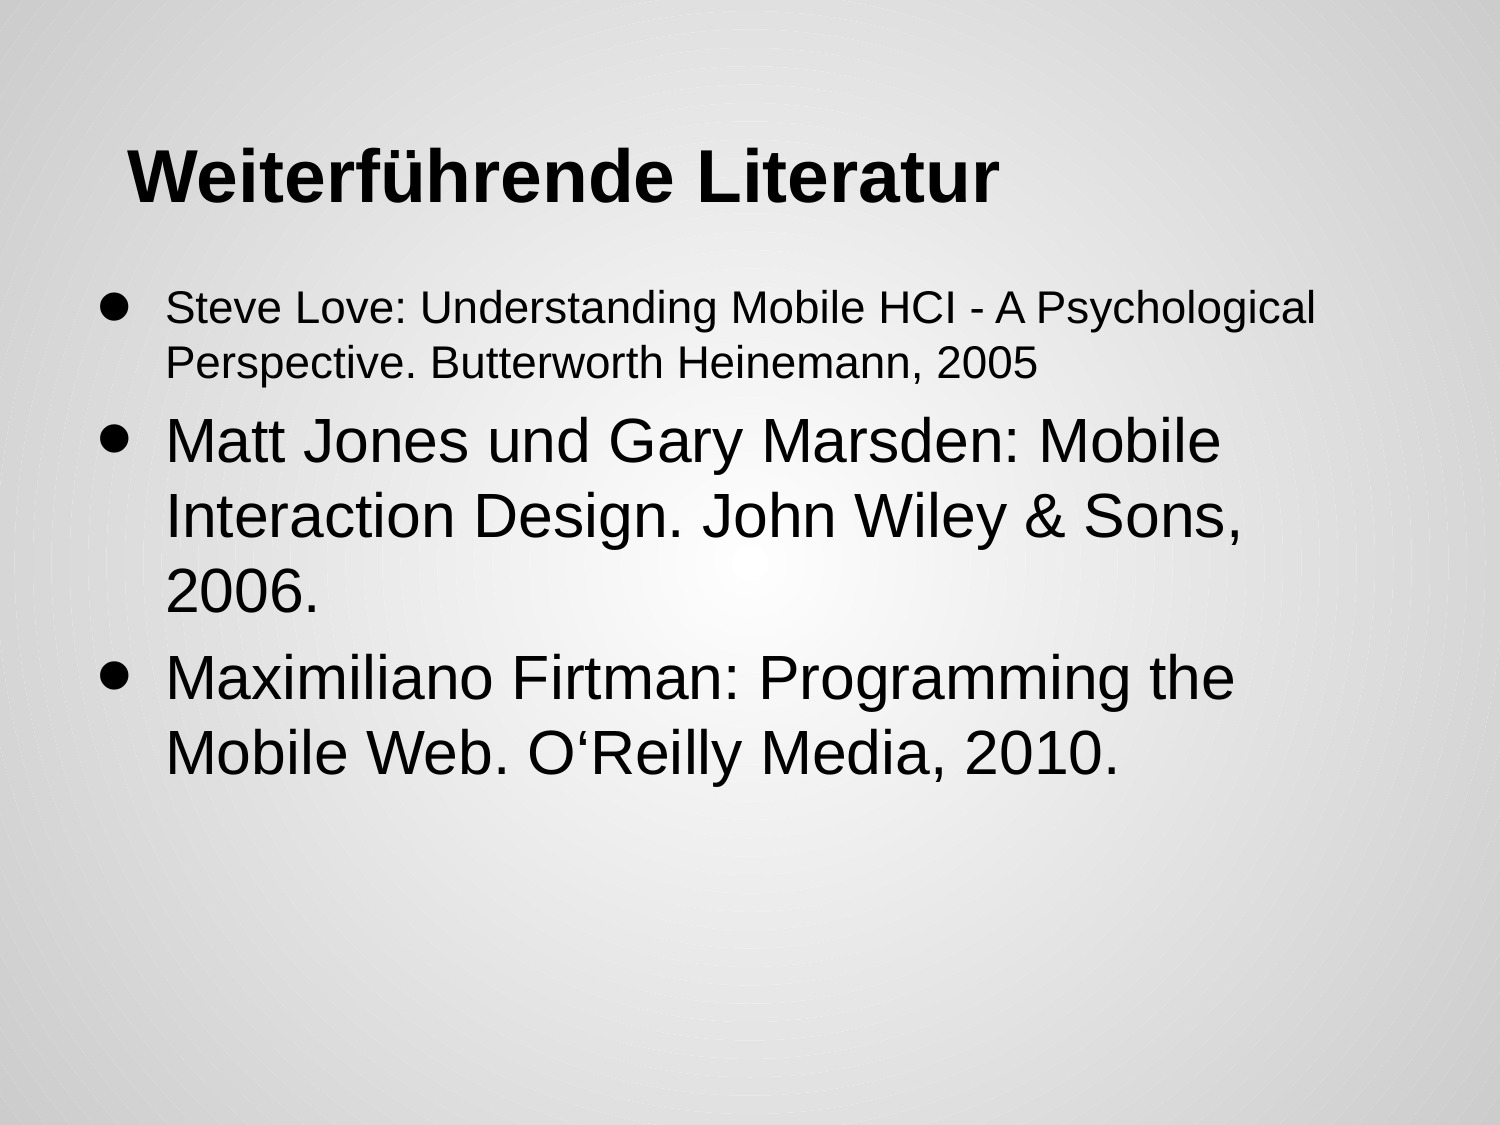

# Weiterführende Literatur
Steve Love: Understanding Mobile HCI - A Psychological Perspective. Butterworth Heinemann, 2005
Matt Jones und Gary Marsden: Mobile Interaction Design. John Wiley & Sons, 2006.
Maximiliano Firtman: Programming the Mobile Web. O‘Reilly Media, 2010.